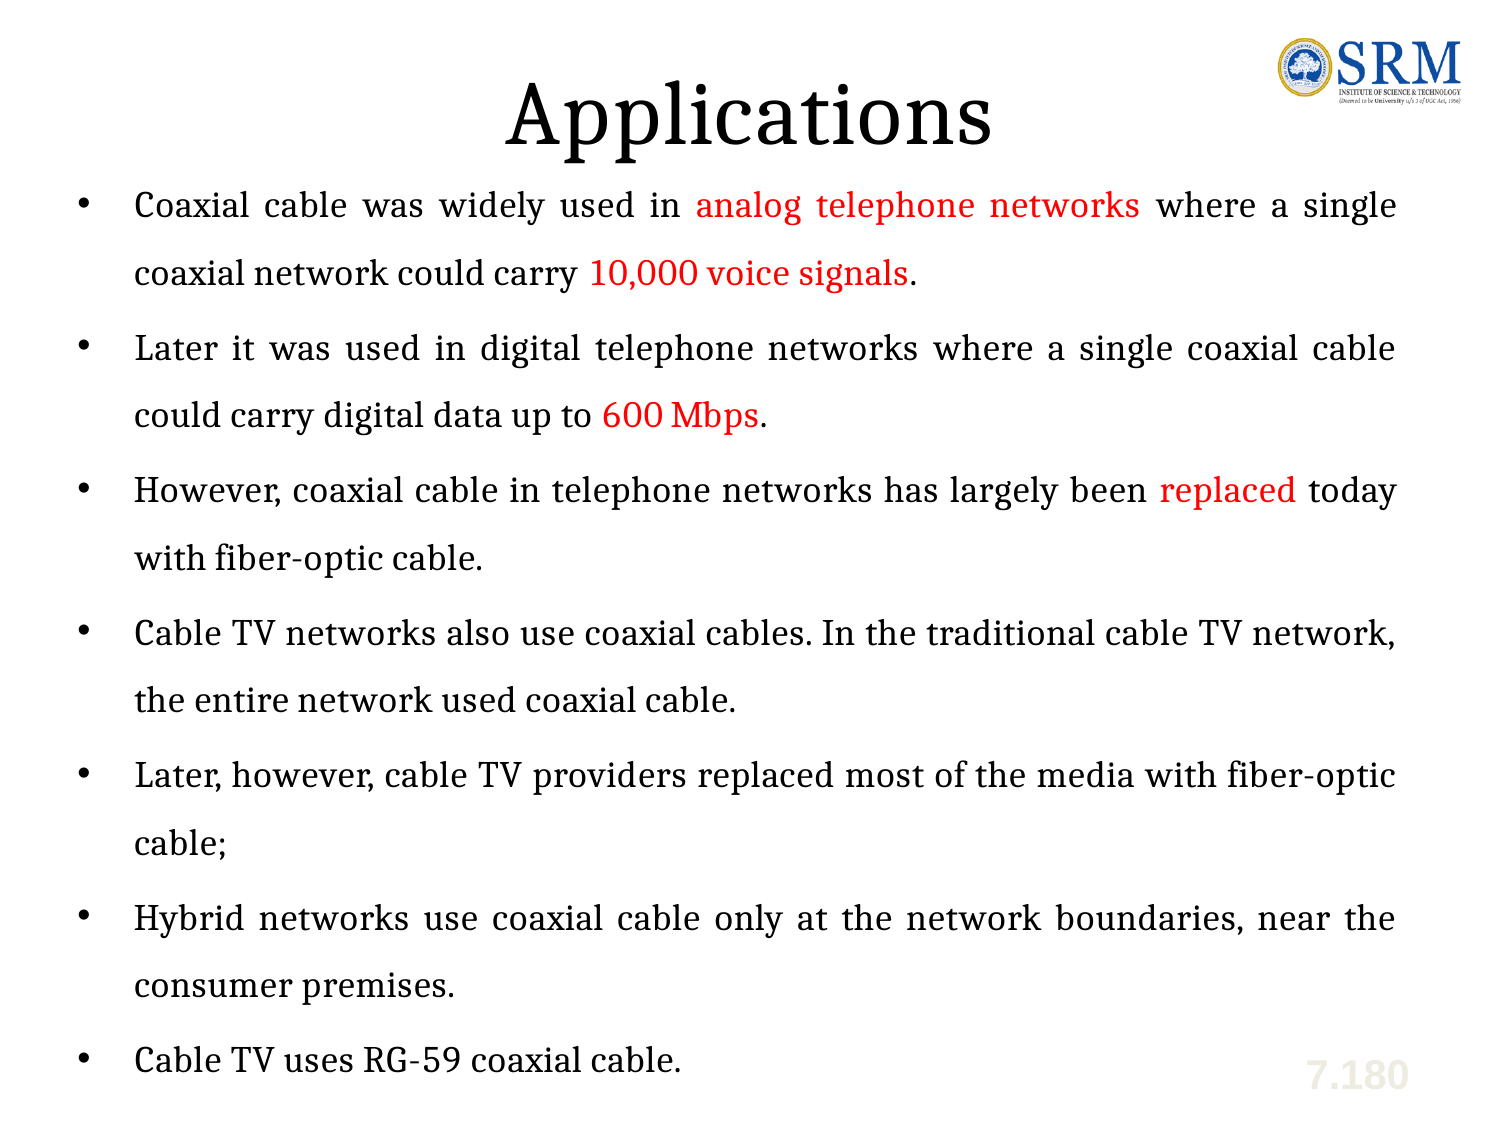

# Applications
Coaxial cable was widely used in analog telephone networks where a single coaxial network could carry 10,000 voice signals.
Later it was used in digital telephone networks where a single coaxial cable could carry digital data up to 600 Mbps.
However, coaxial cable in telephone networks has largely been replaced today with fiber-optic cable.
Cable TV networks also use coaxial cables. In the traditional cable TV network, the entire network used coaxial cable.
Later, however, cable TV providers replaced most of the media with fiber-optic cable;
Hybrid networks use coaxial cable only at the network boundaries, near the consumer premises.
Cable TV uses RG-59 coaxial cable.

7.180